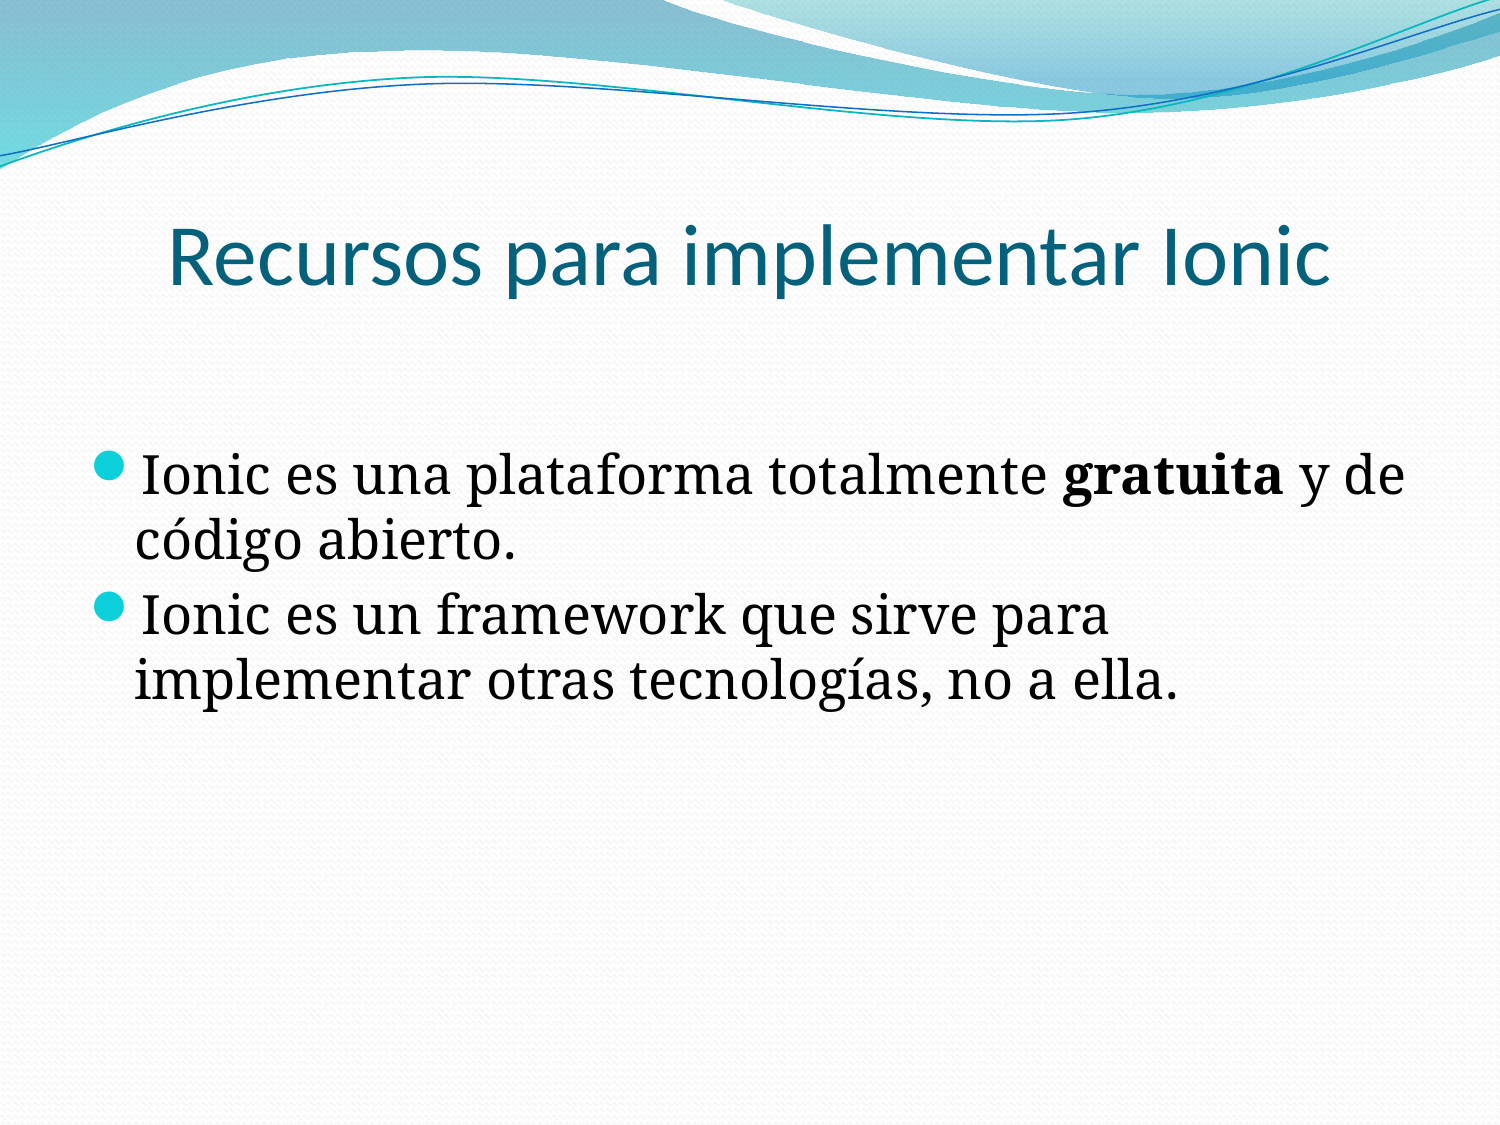

# Recursos para implementar Ionic
Ionic es una plataforma totalmente gratuita y de código abierto.
Ionic es un framework que sirve para implementar otras tecnologías, no a ella.